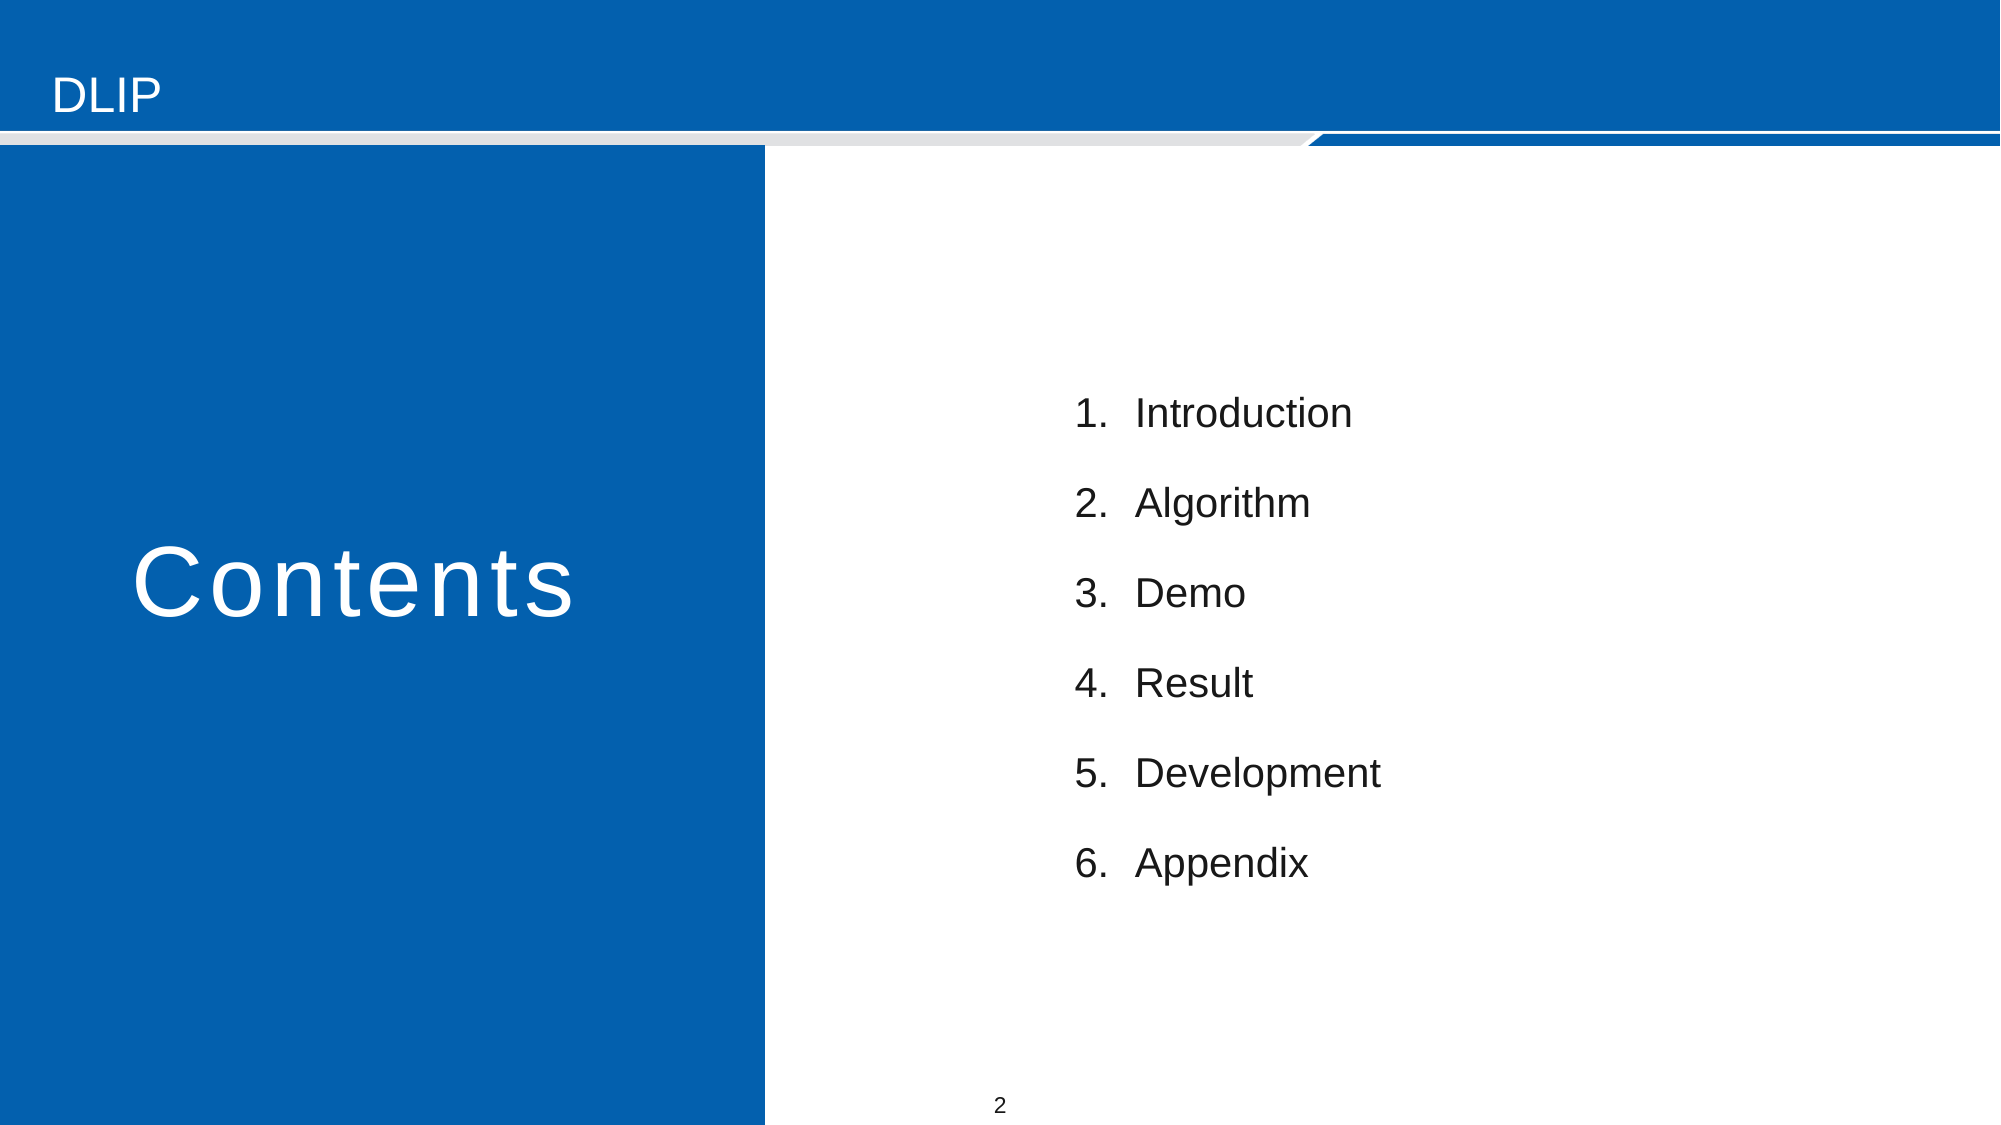

Introduction
  Algorithm
  Demo
  Result
  Development
  Appendix

Contents